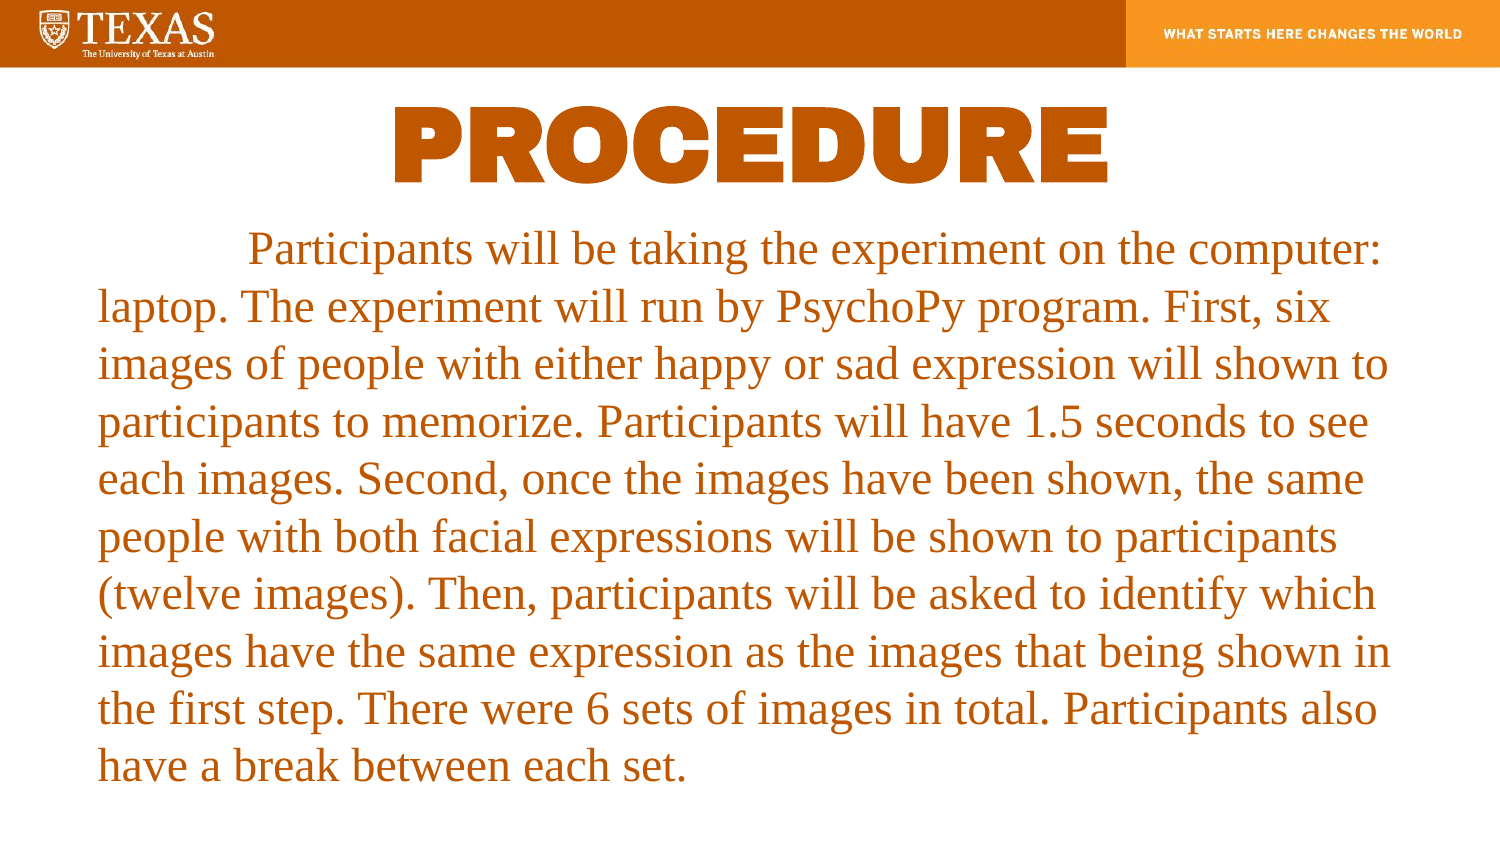

PROCEDURE
	Participants will be taking the experiment on the computer: laptop. The experiment will run by PsychoPy program. First, six images of people with either happy or sad expression will shown to participants to memorize. Participants will have 1.5 seconds to see each images. Second, once the images have been shown, the same people with both facial expressions will be shown to participants (twelve images). Then, participants will be asked to identify which images have the same expression as the images that being shown in the first step. There were 6 sets of images in total. Participants also have a break between each set.
Materials and Methods (typically 2-3 slides). Clearly summarize the design. Show a picture of your organisms and justify why they are appropriate for addressing the questions mentioned above. Show a picture of your lab setup and/or of a person doing some of the lab work. Show a diorama of your experimental design (with sample sizes, number of replicates, sampling frequency, etc.). Mention what parameters you measured but do not go into detail on exact procedures used. Do state what statistical tests you used to analyze your data.